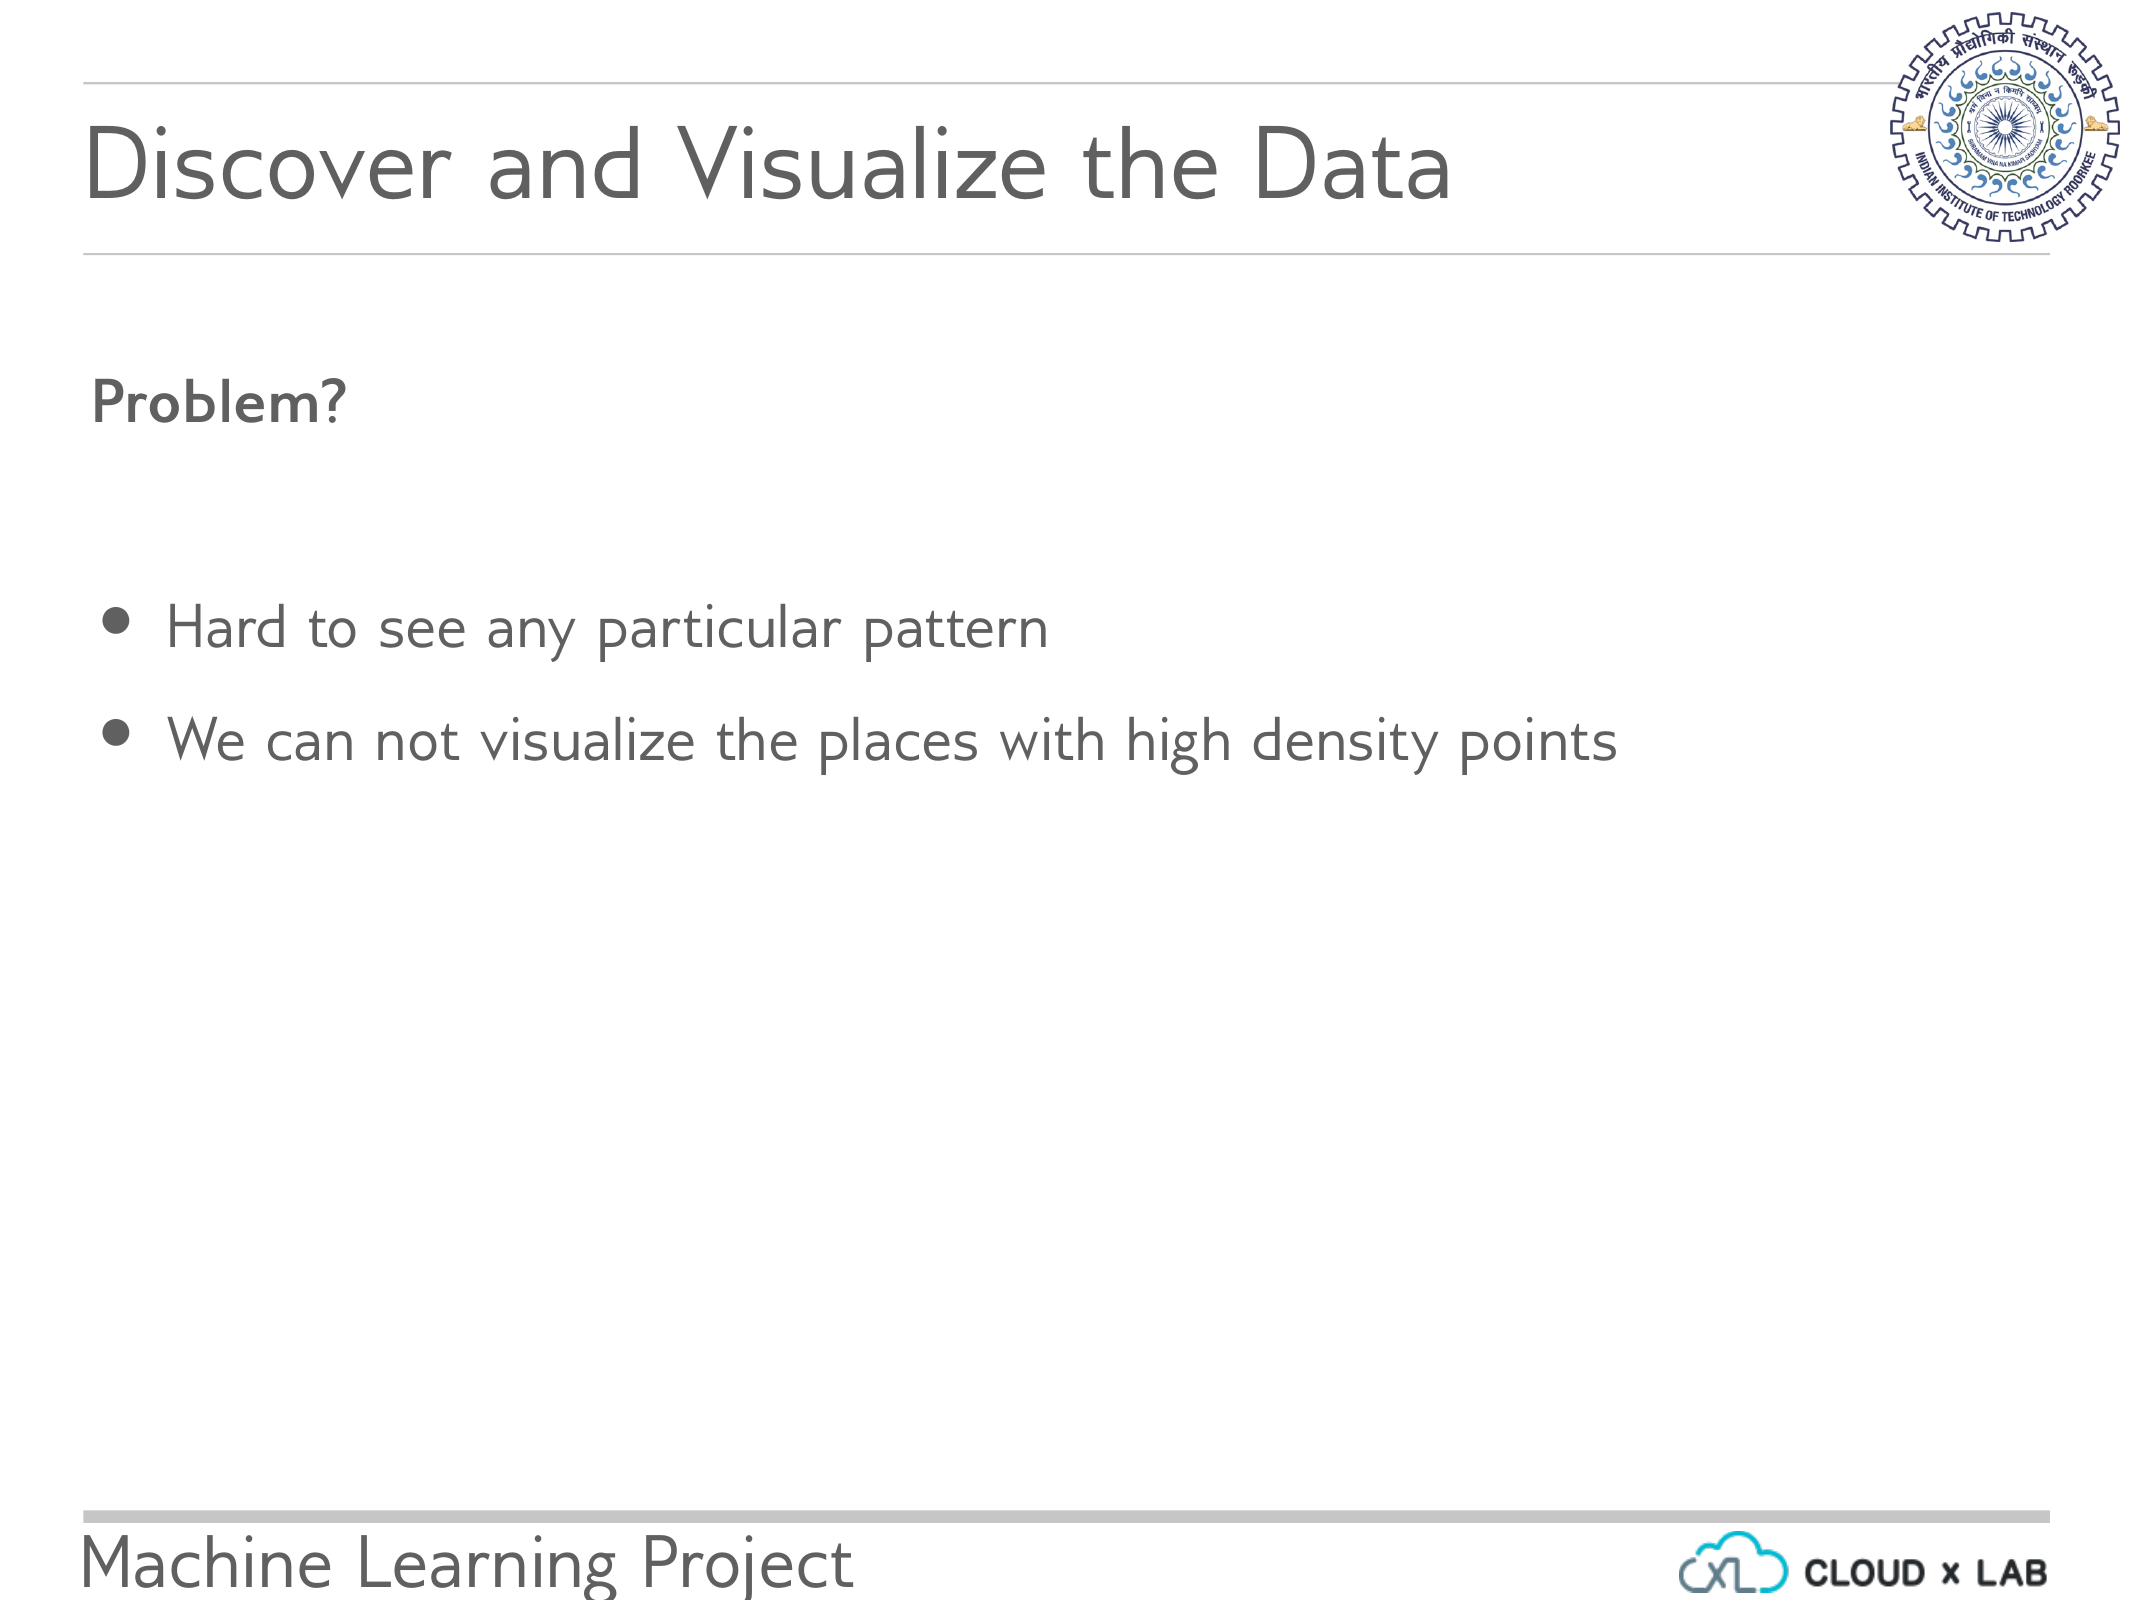

Discover and Visualize the Data
Problem?

Hard to see any particular pattern
We can not visualize the places with high density points